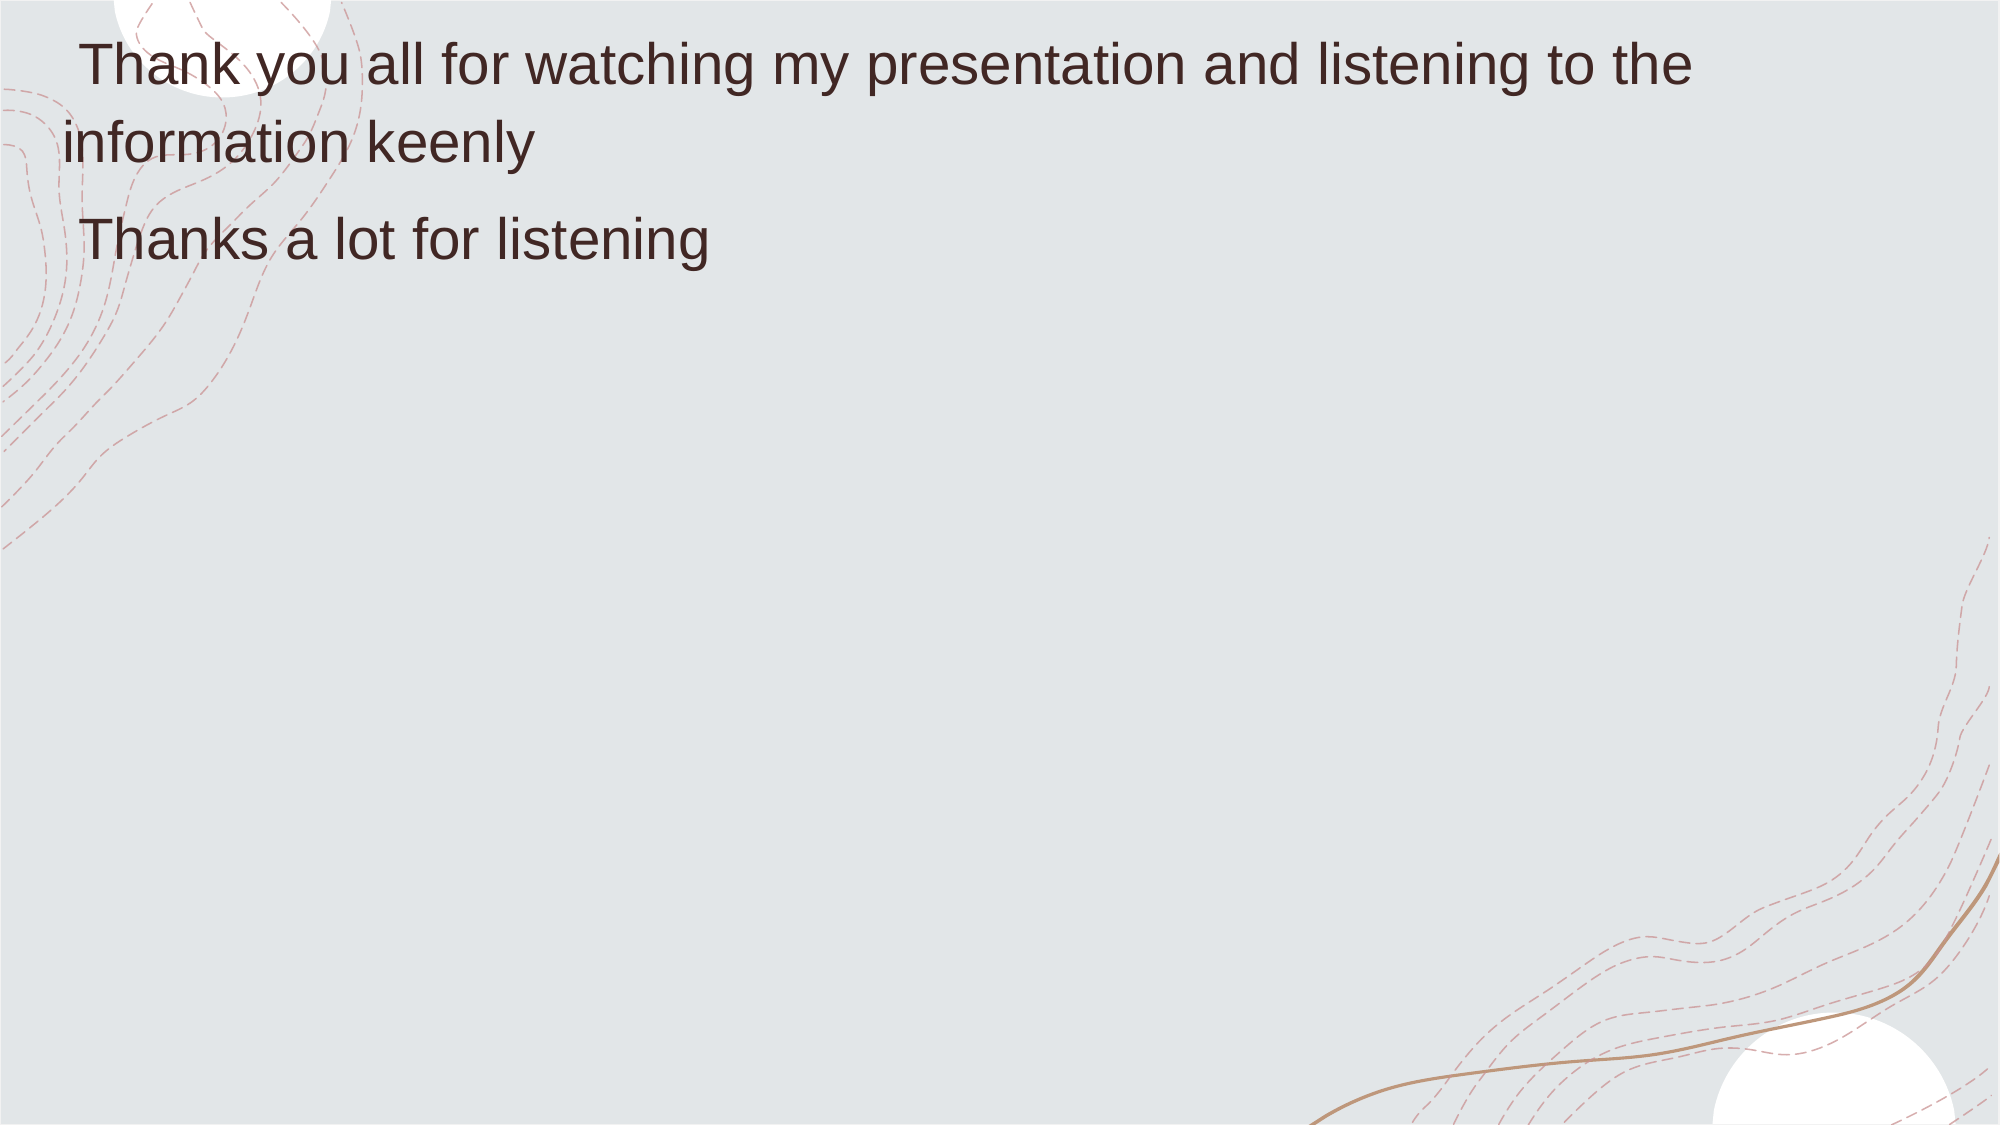

Thank you all for watching my presentation and listening to the information keenly
 Thanks a lot for listening